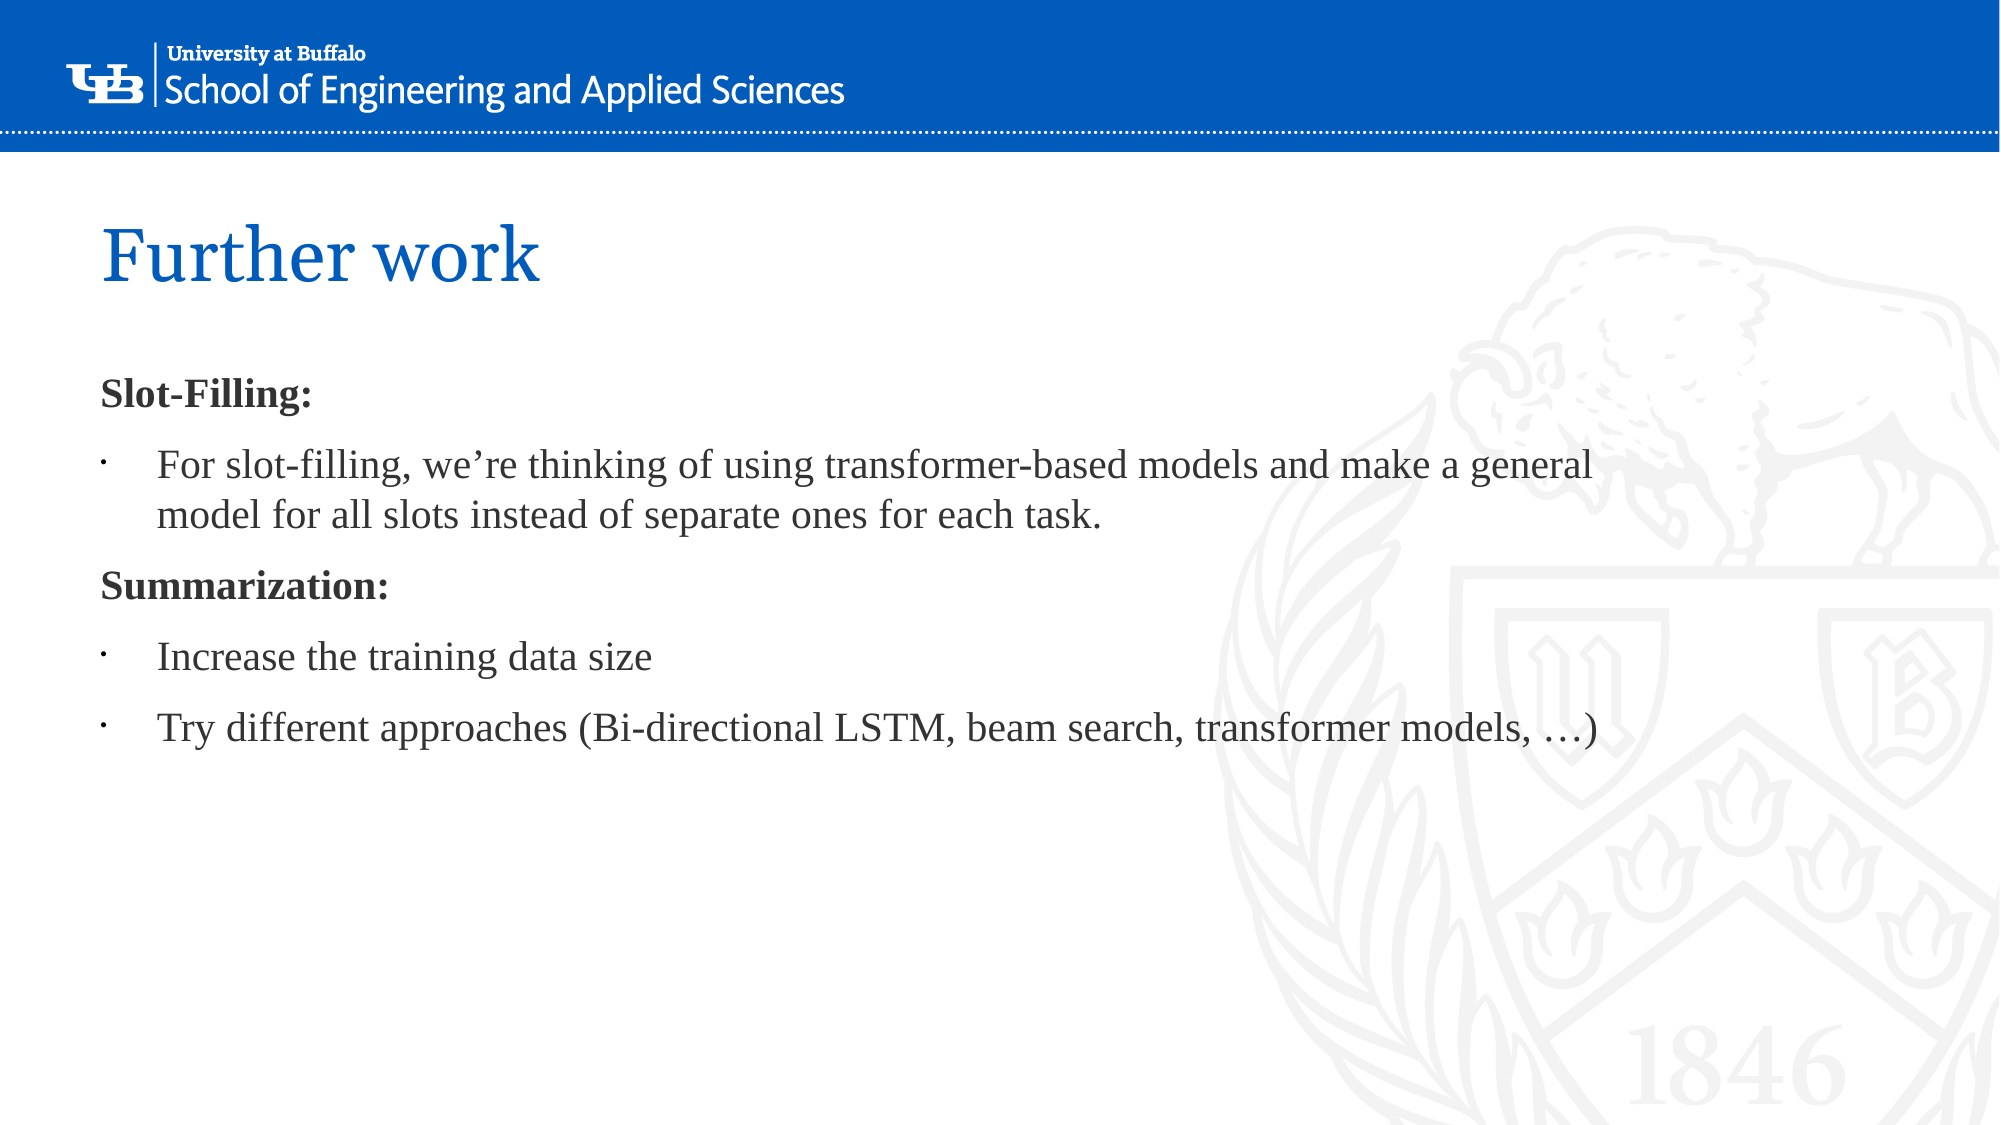

# Further work
Slot-Filling:
For slot-filling, we’re thinking of using transformer-based models and make a general model for all slots instead of separate ones for each task.
Summarization:
Increase the training data size
Try different approaches (Bi-directional LSTM, beam search, transformer models, …)